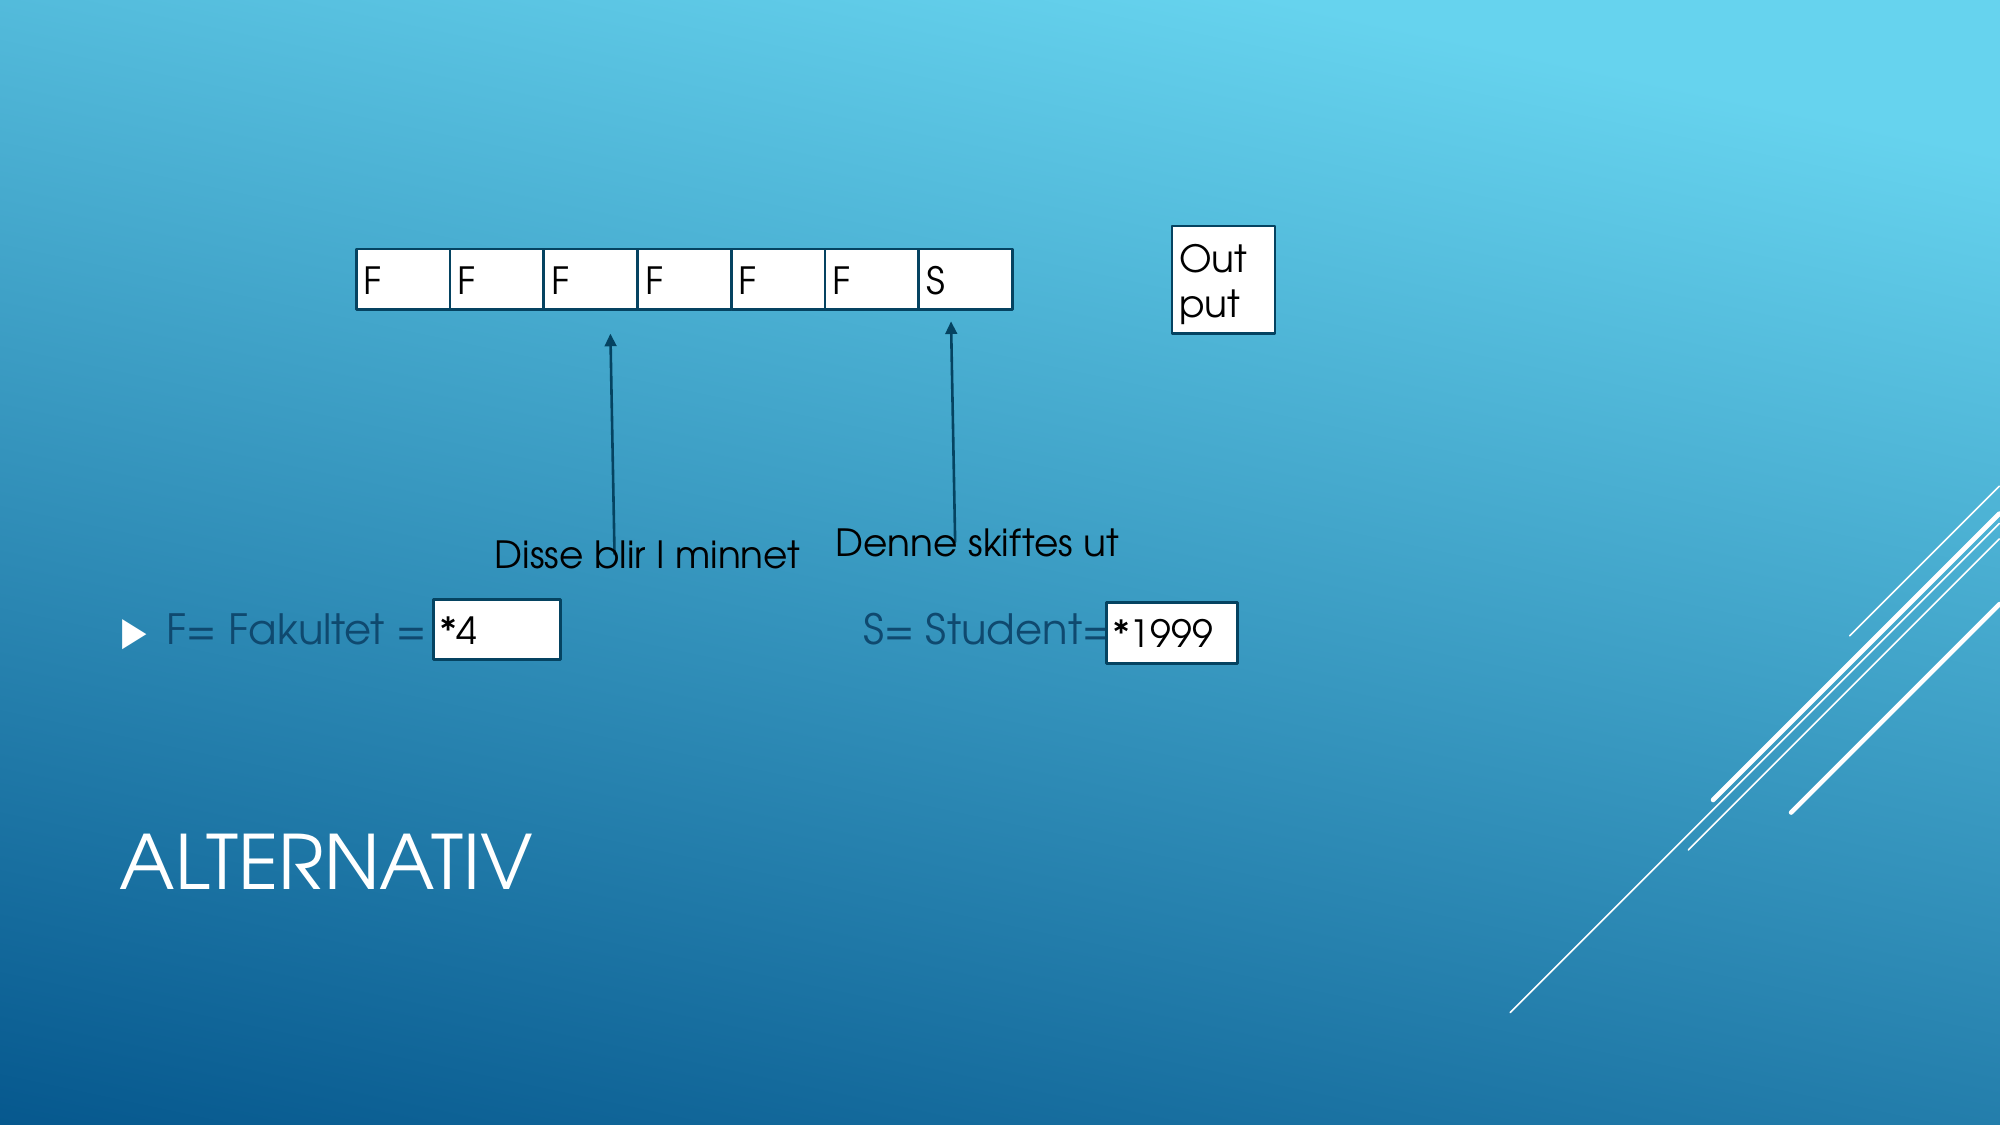

F= Fakultet =                                      S= Student=
Output
F
F
F
F
F
F
S
Denne skiftes ut
Disse blir I minnet
*4
*1999
# ALTERNATIV